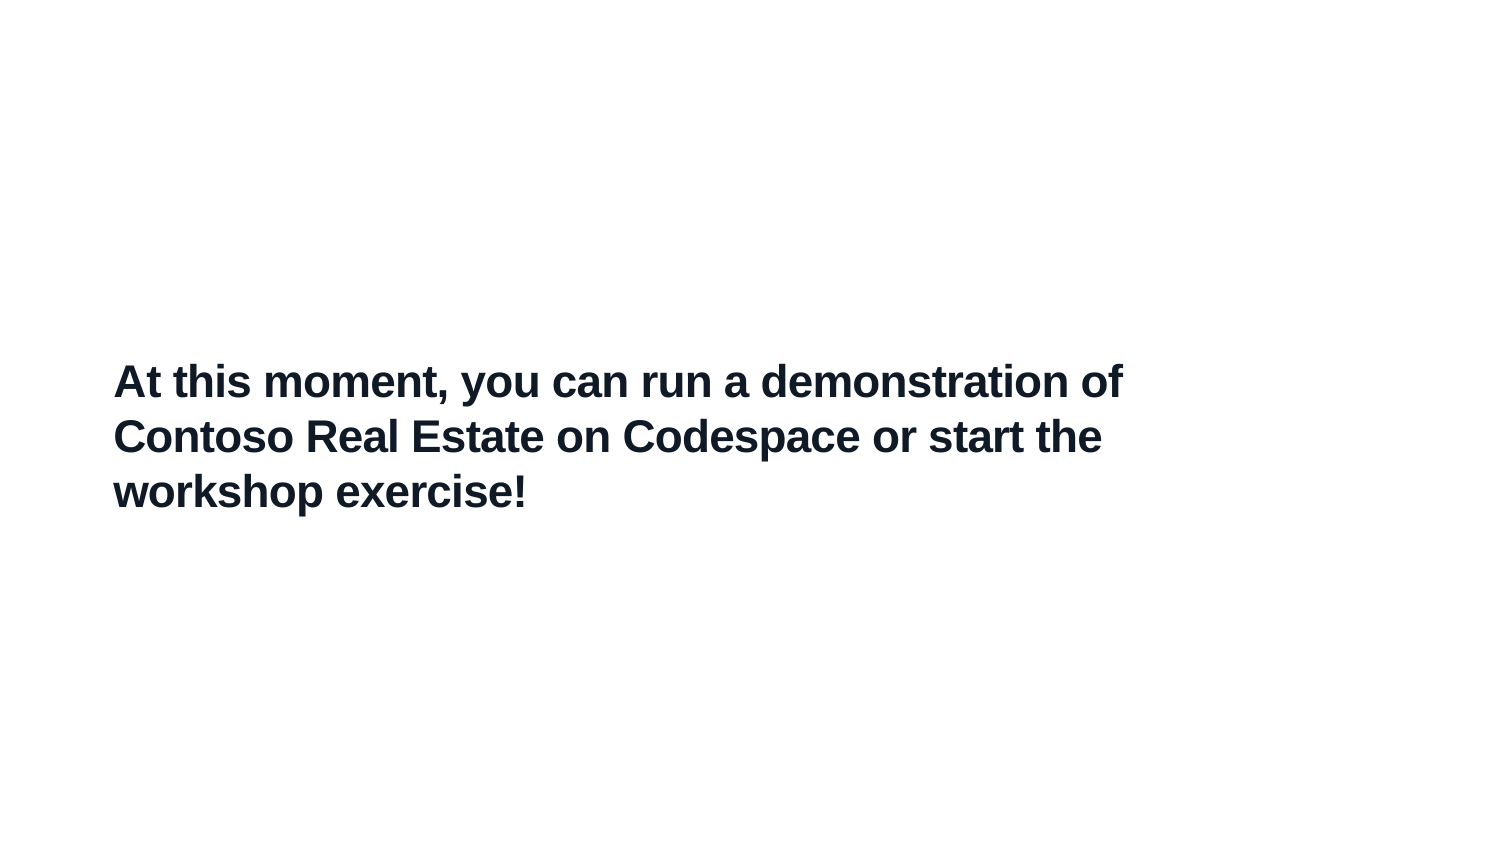

At this moment, you can run a demonstration of Contoso Real Estate on Codespace or start the workshop exercise!